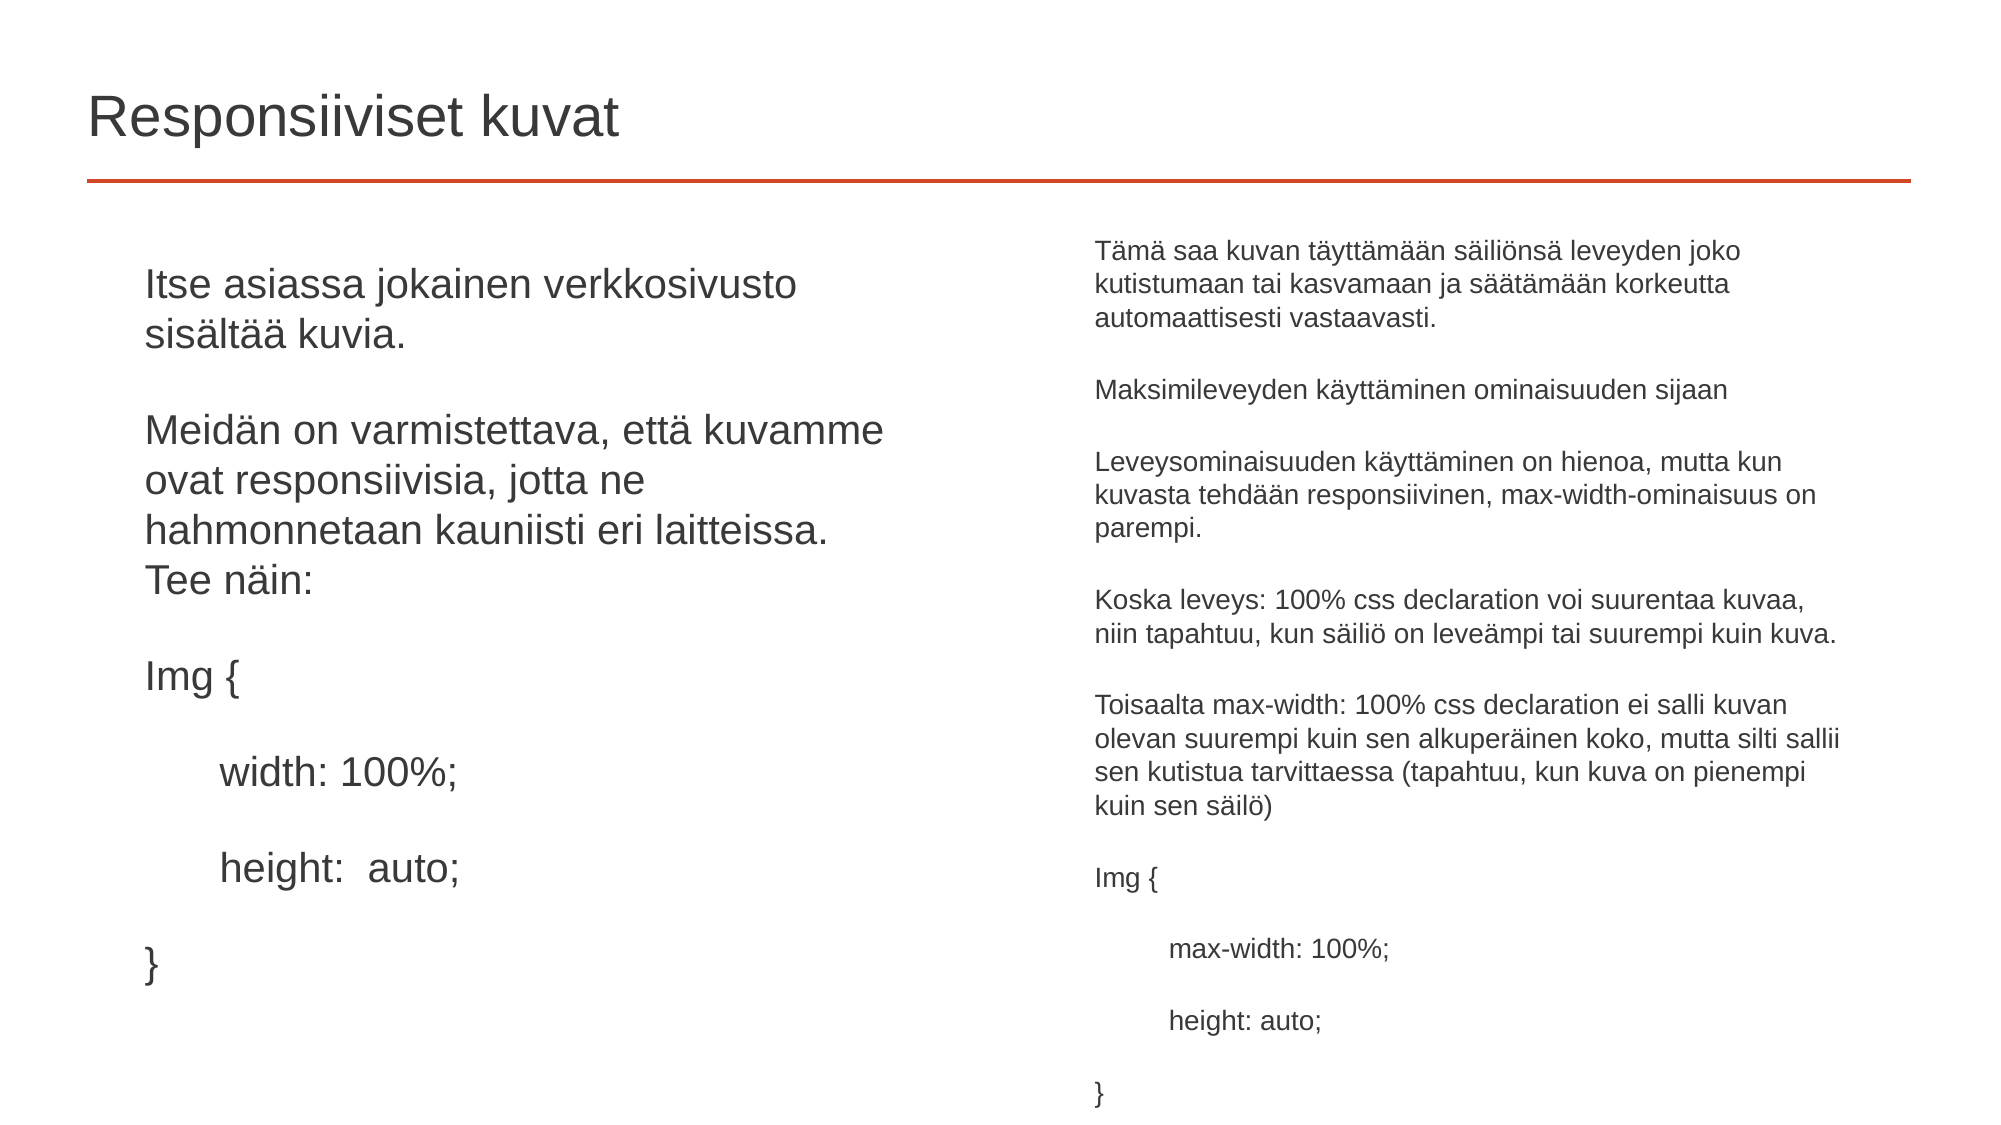

# Responsiiviset kuvat
Tämä saa kuvan täyttämään säiliönsä leveyden joko kutistumaan tai kasvamaan ja säätämään korkeutta automaattisesti vastaavasti.
Maksimileveyden käyttäminen ominaisuuden sijaan
Leveysominaisuuden käyttäminen on hienoa, mutta kun kuvasta tehdään responsiivinen, max-width-ominaisuus on parempi.
Koska leveys: 100% css declaration voi suurentaa kuvaa, niin tapahtuu, kun säiliö on leveämpi tai suurempi kuin kuva.
Toisaalta max-width: 100% css declaration ei salli kuvan olevan suurempi kuin sen alkuperäinen koko, mutta silti sallii sen kutistua tarvittaessa (tapahtuu, kun kuva on pienempi kuin sen säilö)
Img {
max-width: 100%;
height: auto;
}
Itse asiassa jokainen verkkosivusto sisältää kuvia.
Meidän on varmistettava, että kuvamme ovat responsiivisia, jotta ne hahmonnetaan kauniisti eri laitteissa. Tee näin:
Img {
width: 100%;
height:  auto;
}